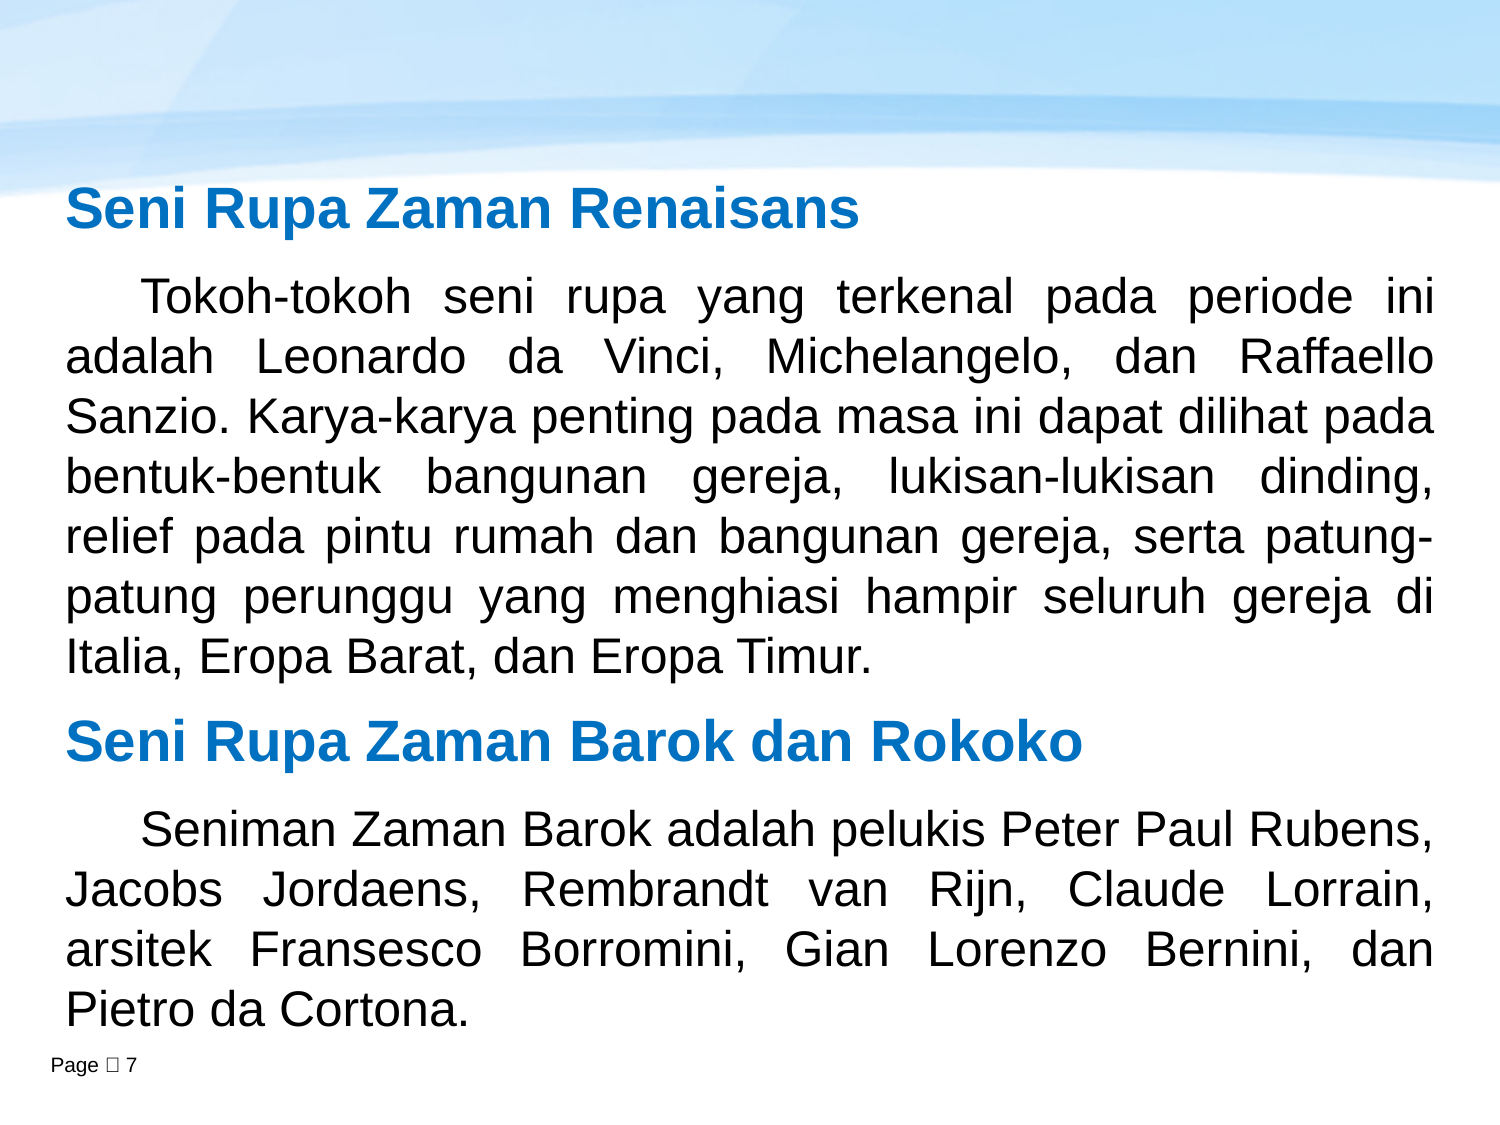

Seni Rupa Zaman Renaisans
Tokoh-tokoh seni rupa yang terkenal pada periode ini adalah Leonardo da Vinci, Michelangelo, dan Raffaello Sanzio. Karya-karya penting pada masa ini dapat dilihat pada bentuk-bentuk bangunan gereja, lukisan-lukisan dinding, relief pada pintu rumah dan bangunan gereja, serta patung-patung perunggu yang menghiasi hampir seluruh gereja di Italia, Eropa Barat, dan Eropa Timur.
Seni Rupa Zaman Barok dan Rokoko
Seniman Zaman Barok adalah pelukis Peter Paul Rubens, Jacobs Jordaens, Rembrandt van Rijn, Claude Lorrain, arsitek Fransesco Borromini, Gian Lorenzo Bernini, dan Pietro da Cortona.